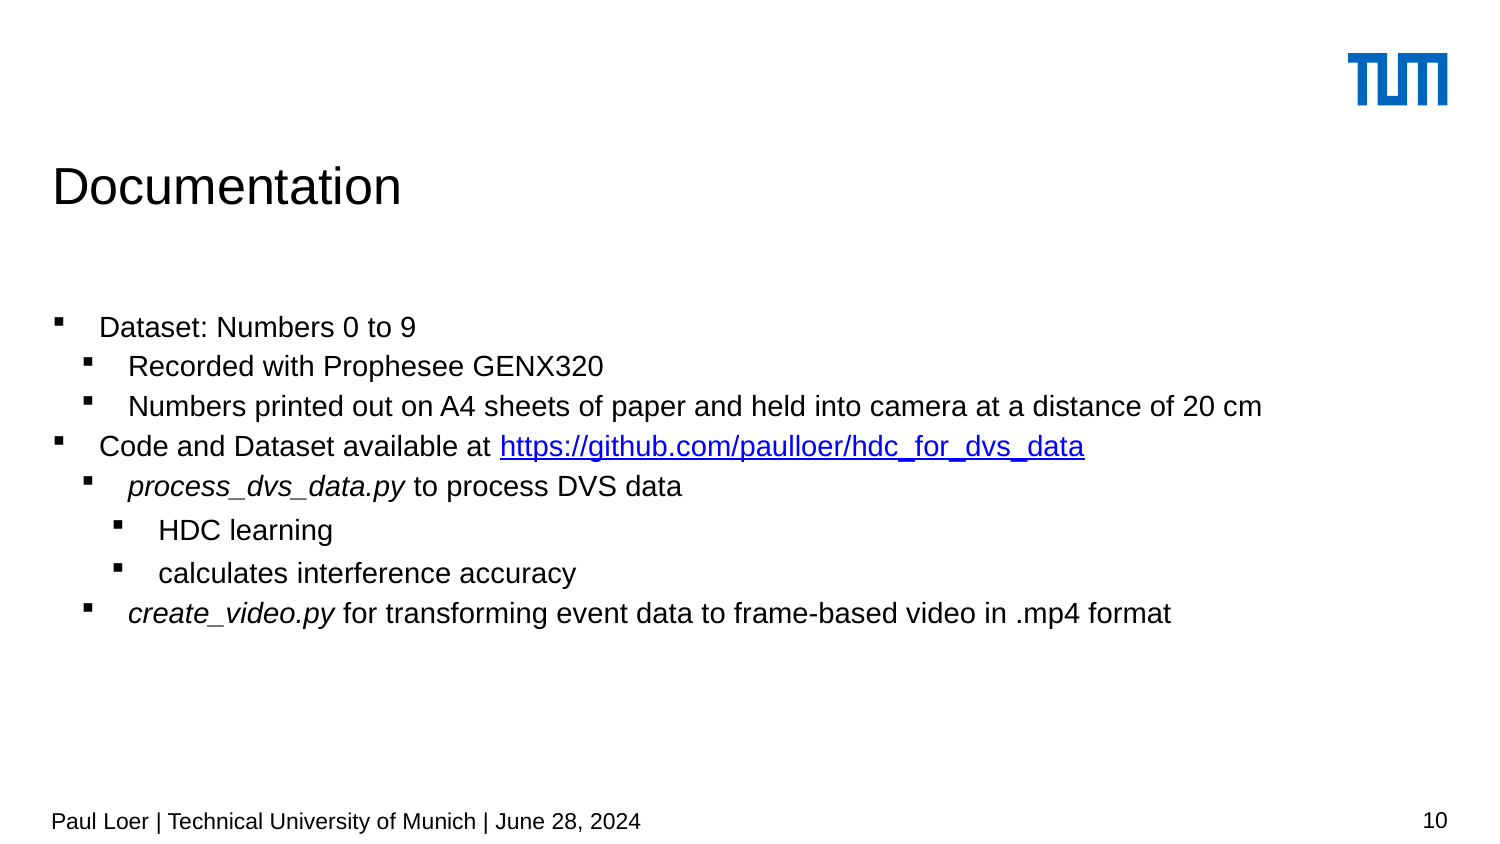

# Documentation
Dataset: Numbers 0 to 9
Recorded with Prophesee GENX320
Numbers printed out on A4 sheets of paper and held into camera at a distance of 20 cm
Code and Dataset available at https://github.com/paulloer/hdc_for_dvs_data
process_dvs_data.py to process DVS data
HDC learning
calculates interference accuracy
create_video.py for transforming event data to frame-based video in .mp4 format
Paul Loer | Technical University of Munich | June 28, 2024
10